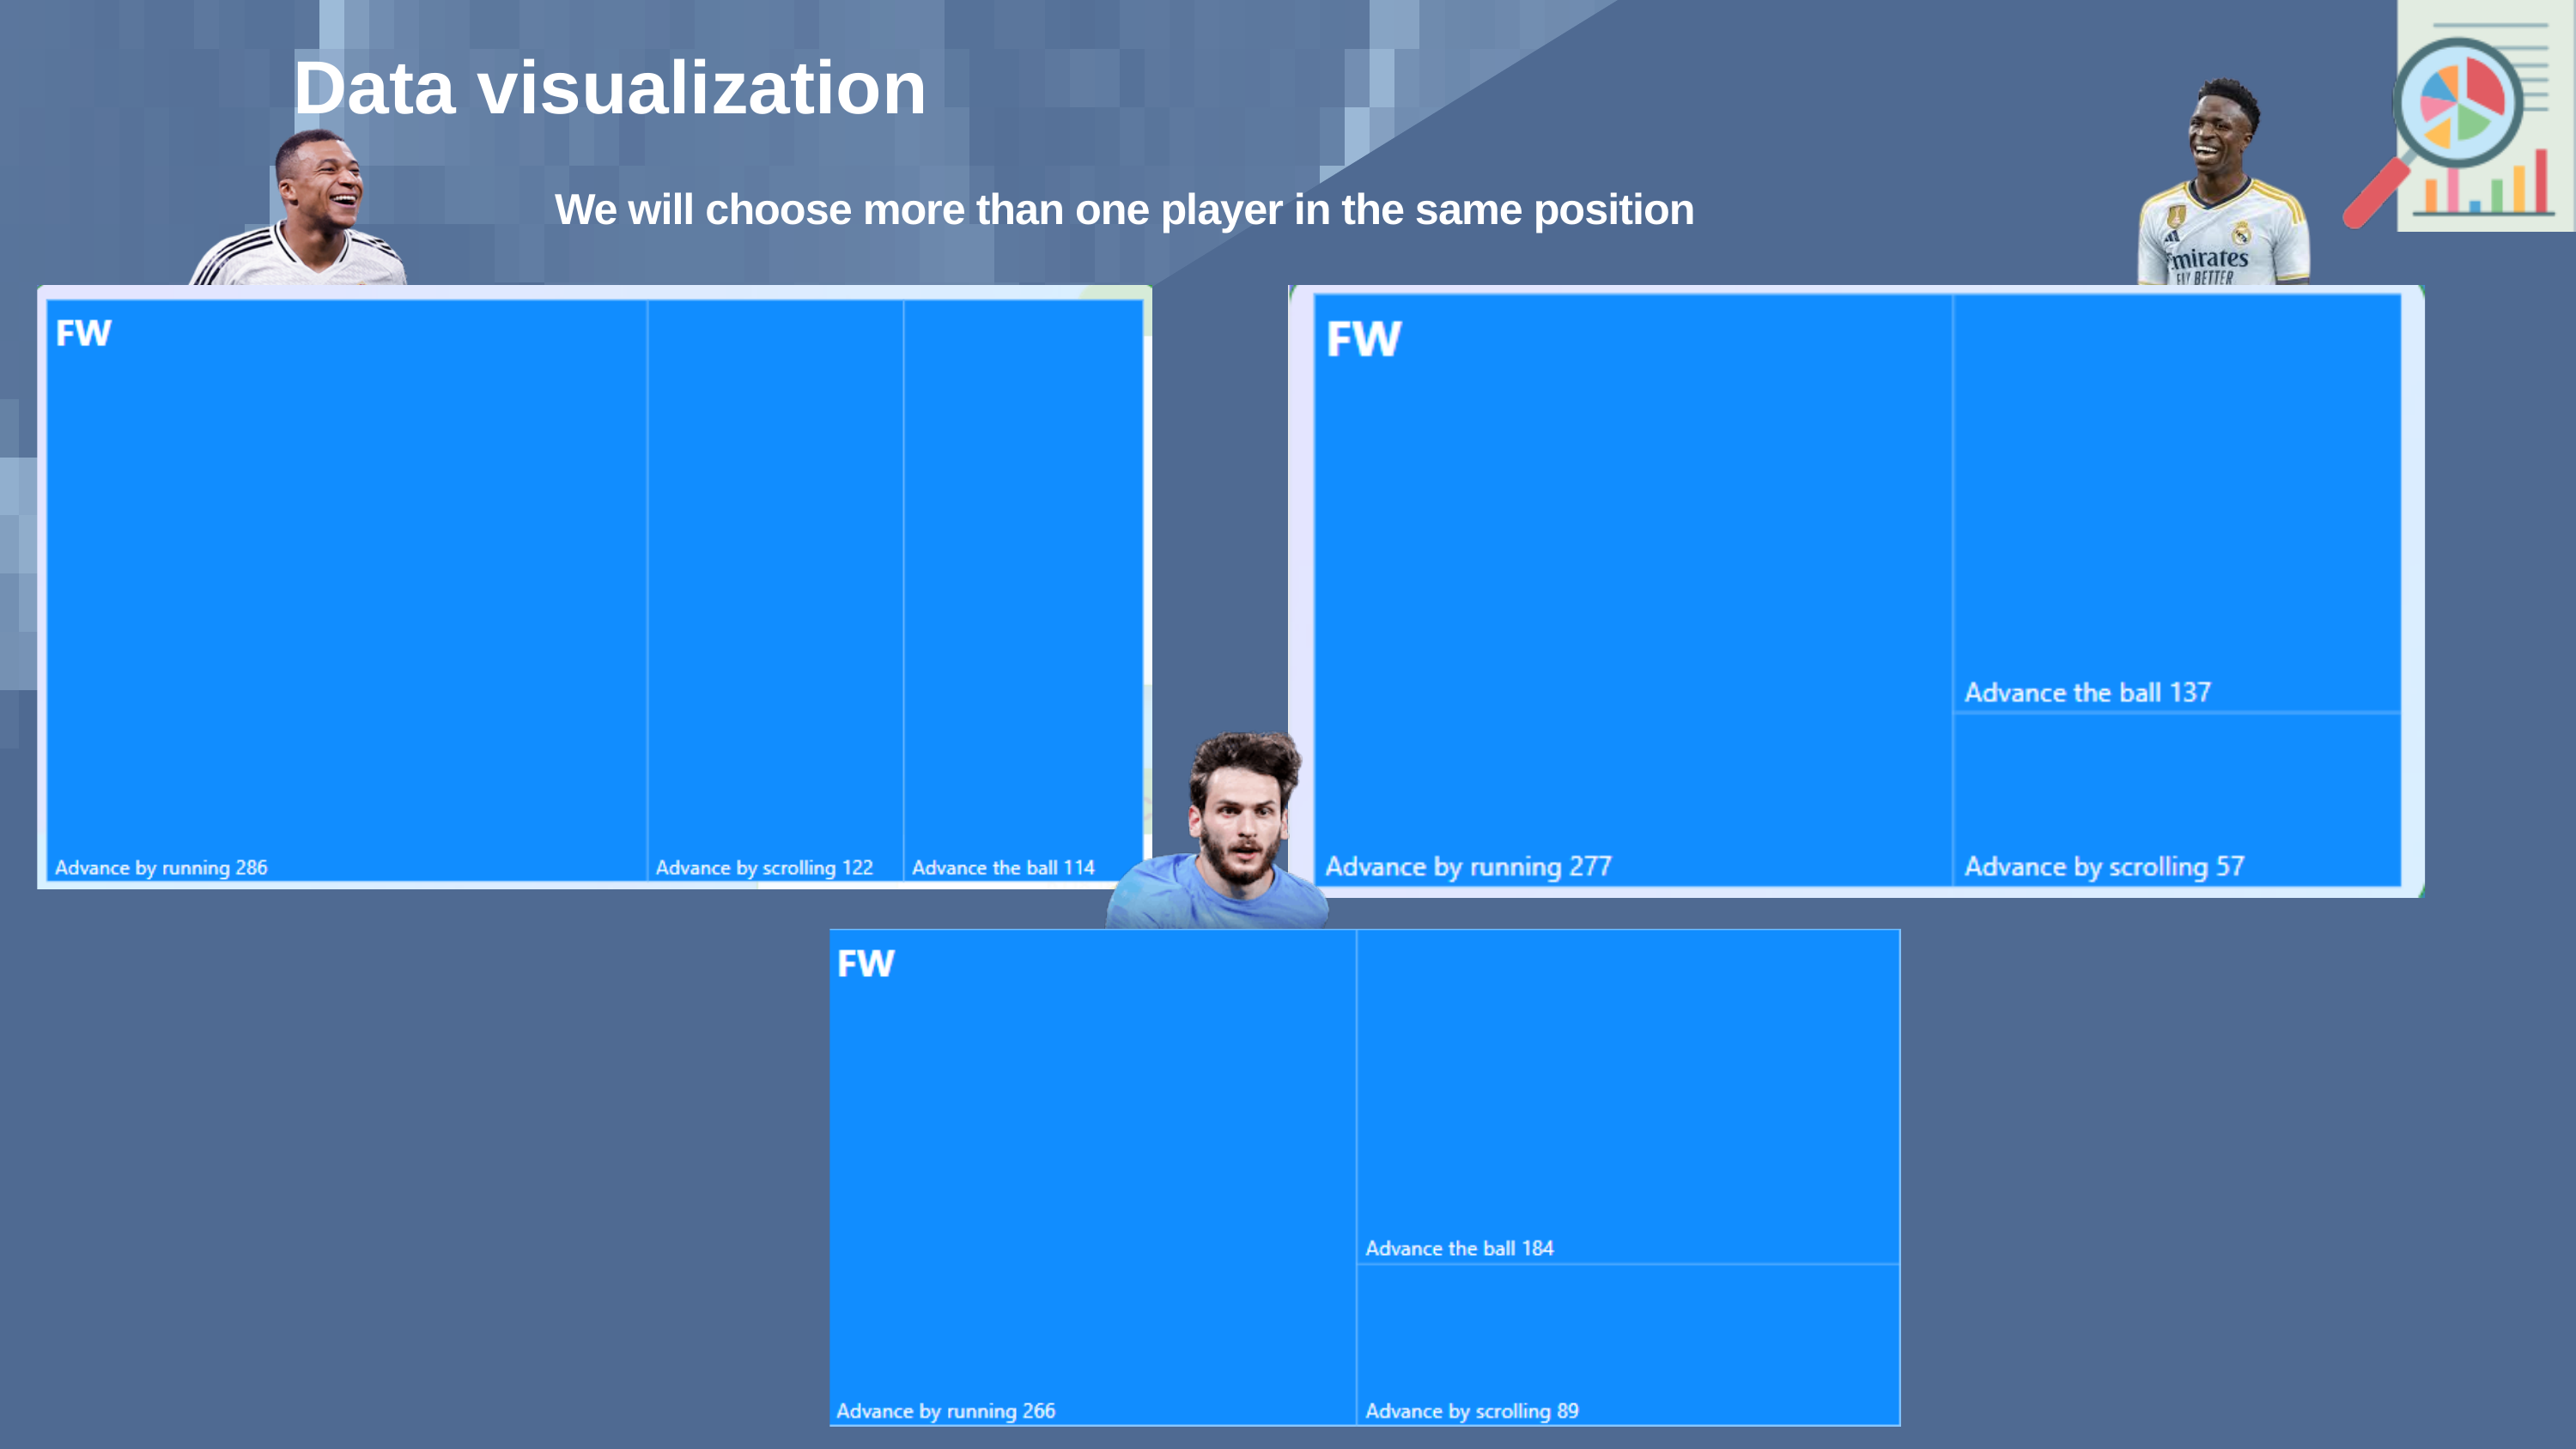

Data visualization

We will choose more than one player in the same position